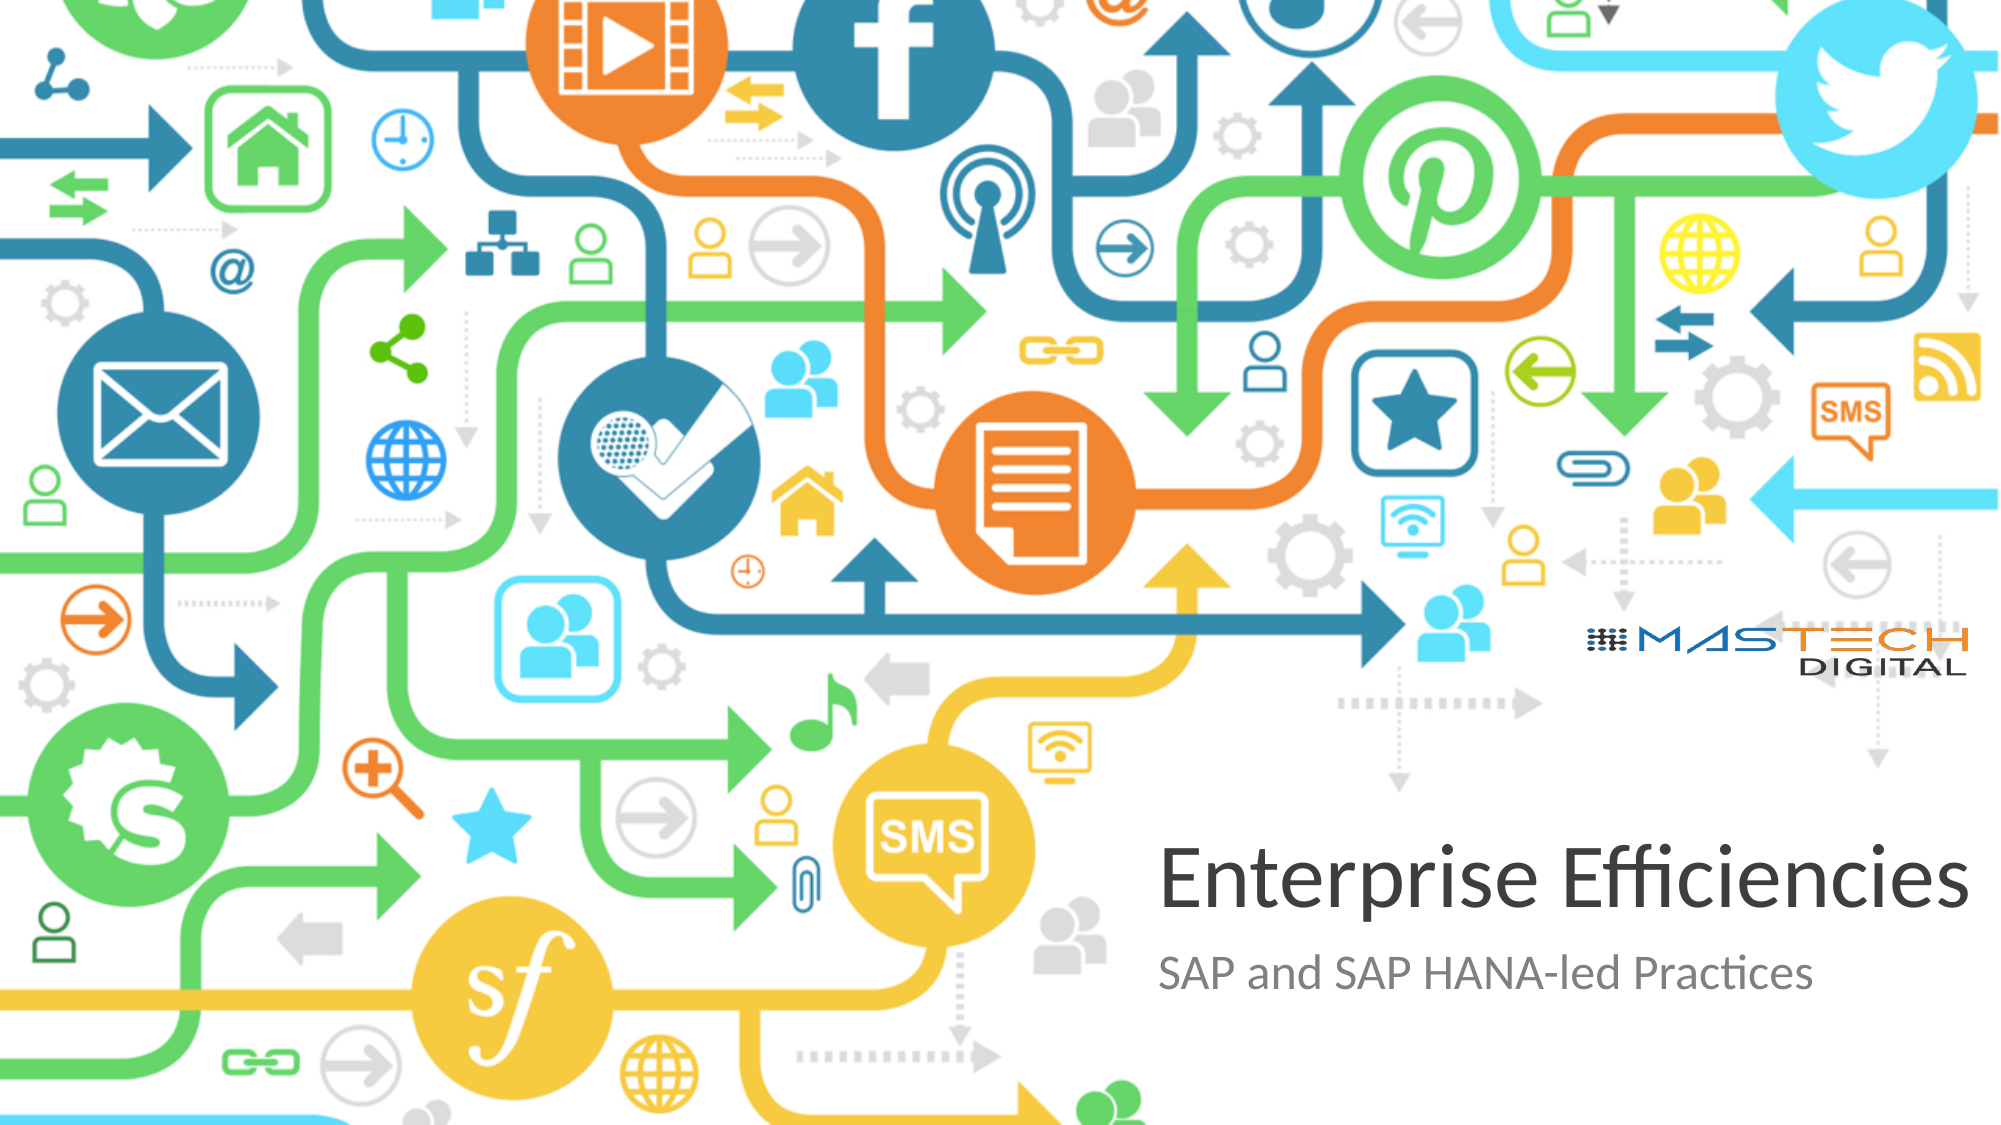

Enterprise Efficiencies
SAP and SAP HANA-led Practices